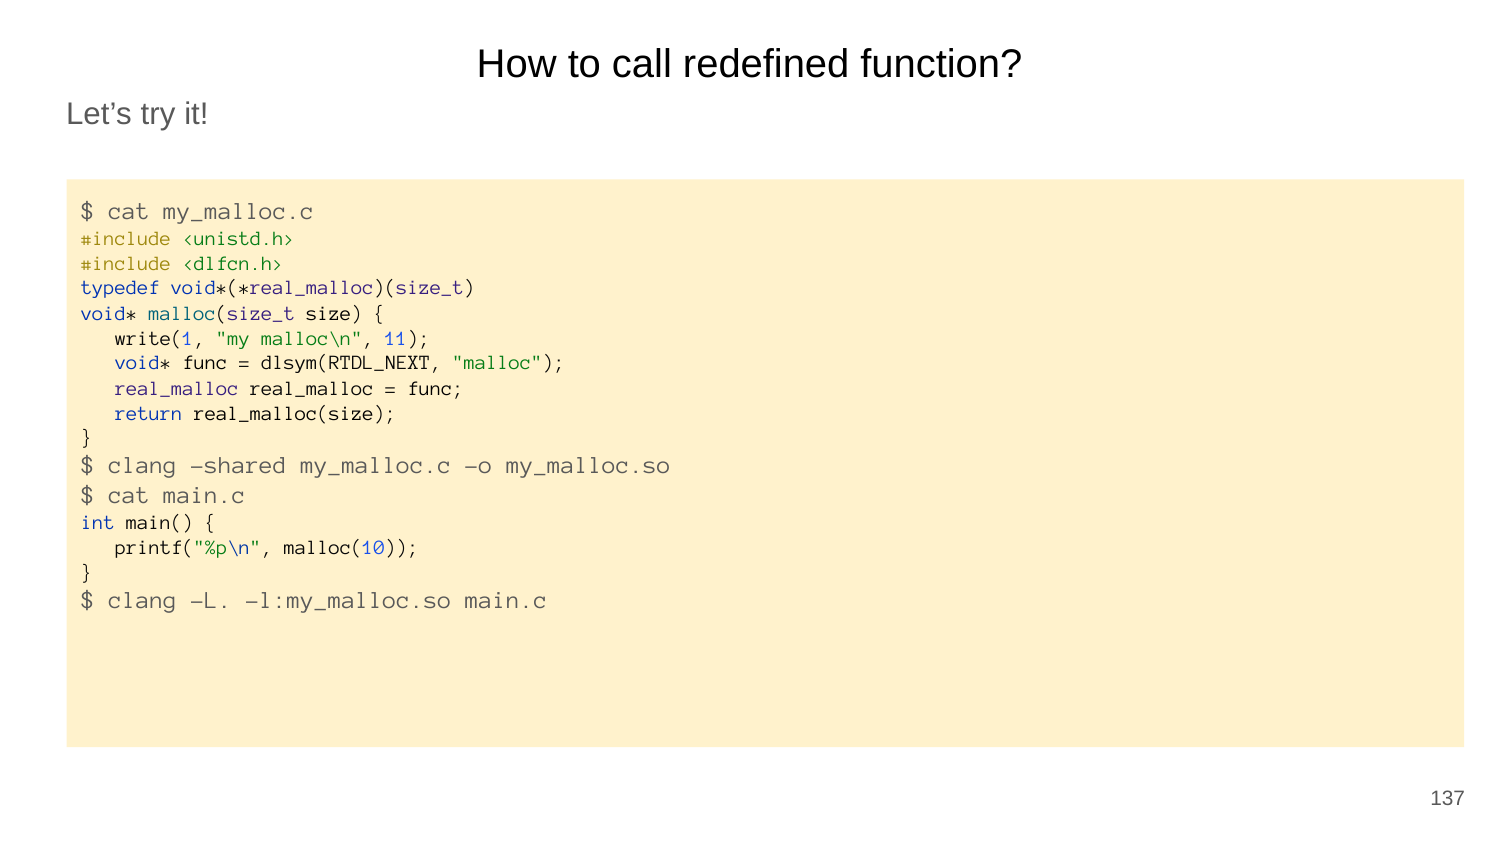

How to call redefined function?
Let’s try it!
$ cat my_malloc.c
#include <unistd.h>
#include <dlfcn.h>
typedef void*(*real_malloc)(size_t)
void* malloc(size_t size) {
   write(1, "my malloc\n", 11);
   void* func = dlsym(RTDL_NEXT, "malloc");
   real_malloc real_malloc = func;
   return real_malloc(size);
}
$ clang -shared my_malloc.c -o my_malloc.so
$ cat main.c
int main() {
   printf("%p\n", malloc(10));
}
$ clang -L. -l:my_malloc.so main.c

137